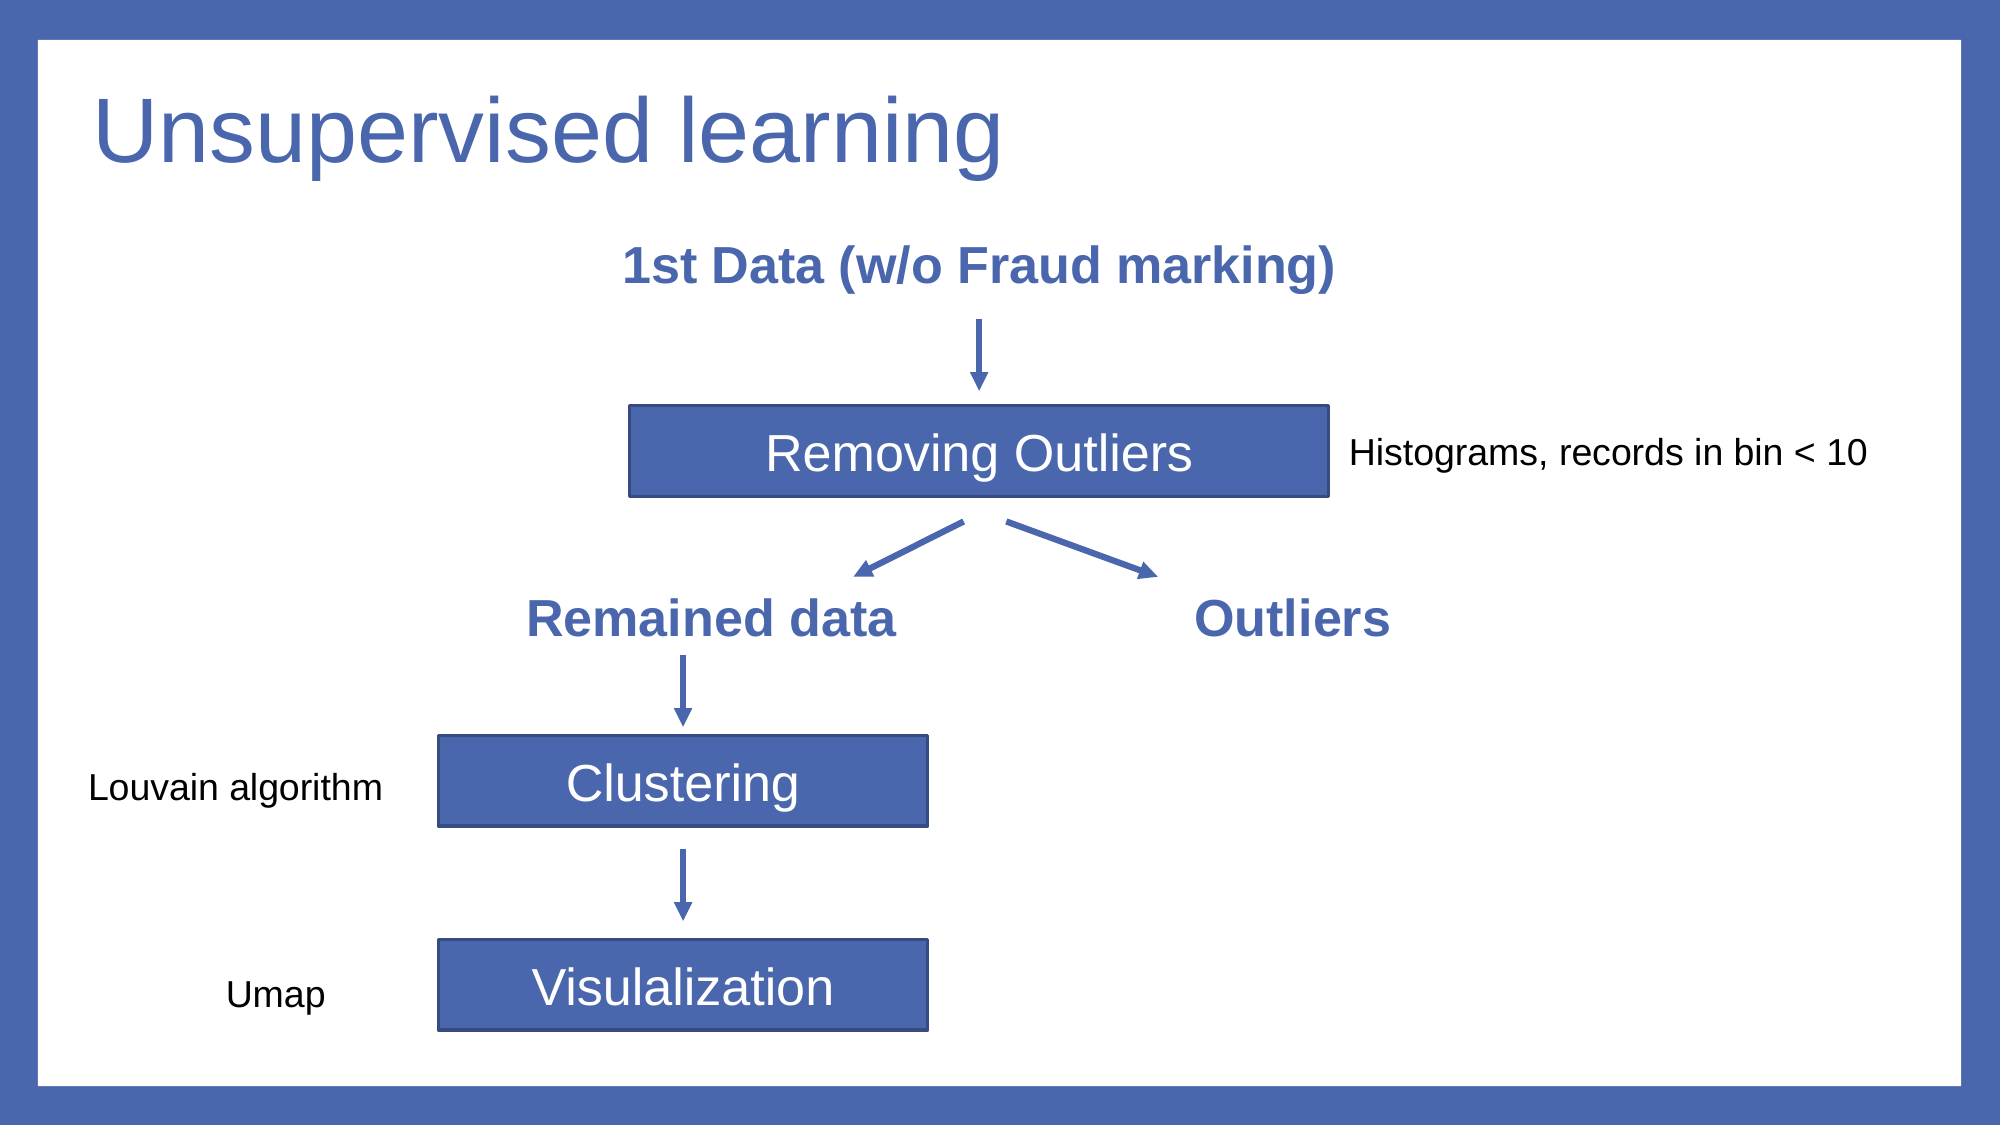

# Unsupervised learning
1st Data (w/o Fraud marking)
Removing Outliers
Histograms, records in bin < 10
Remained data
Outliers
Clustering
Louvain algorithm
Visulalization
Umap